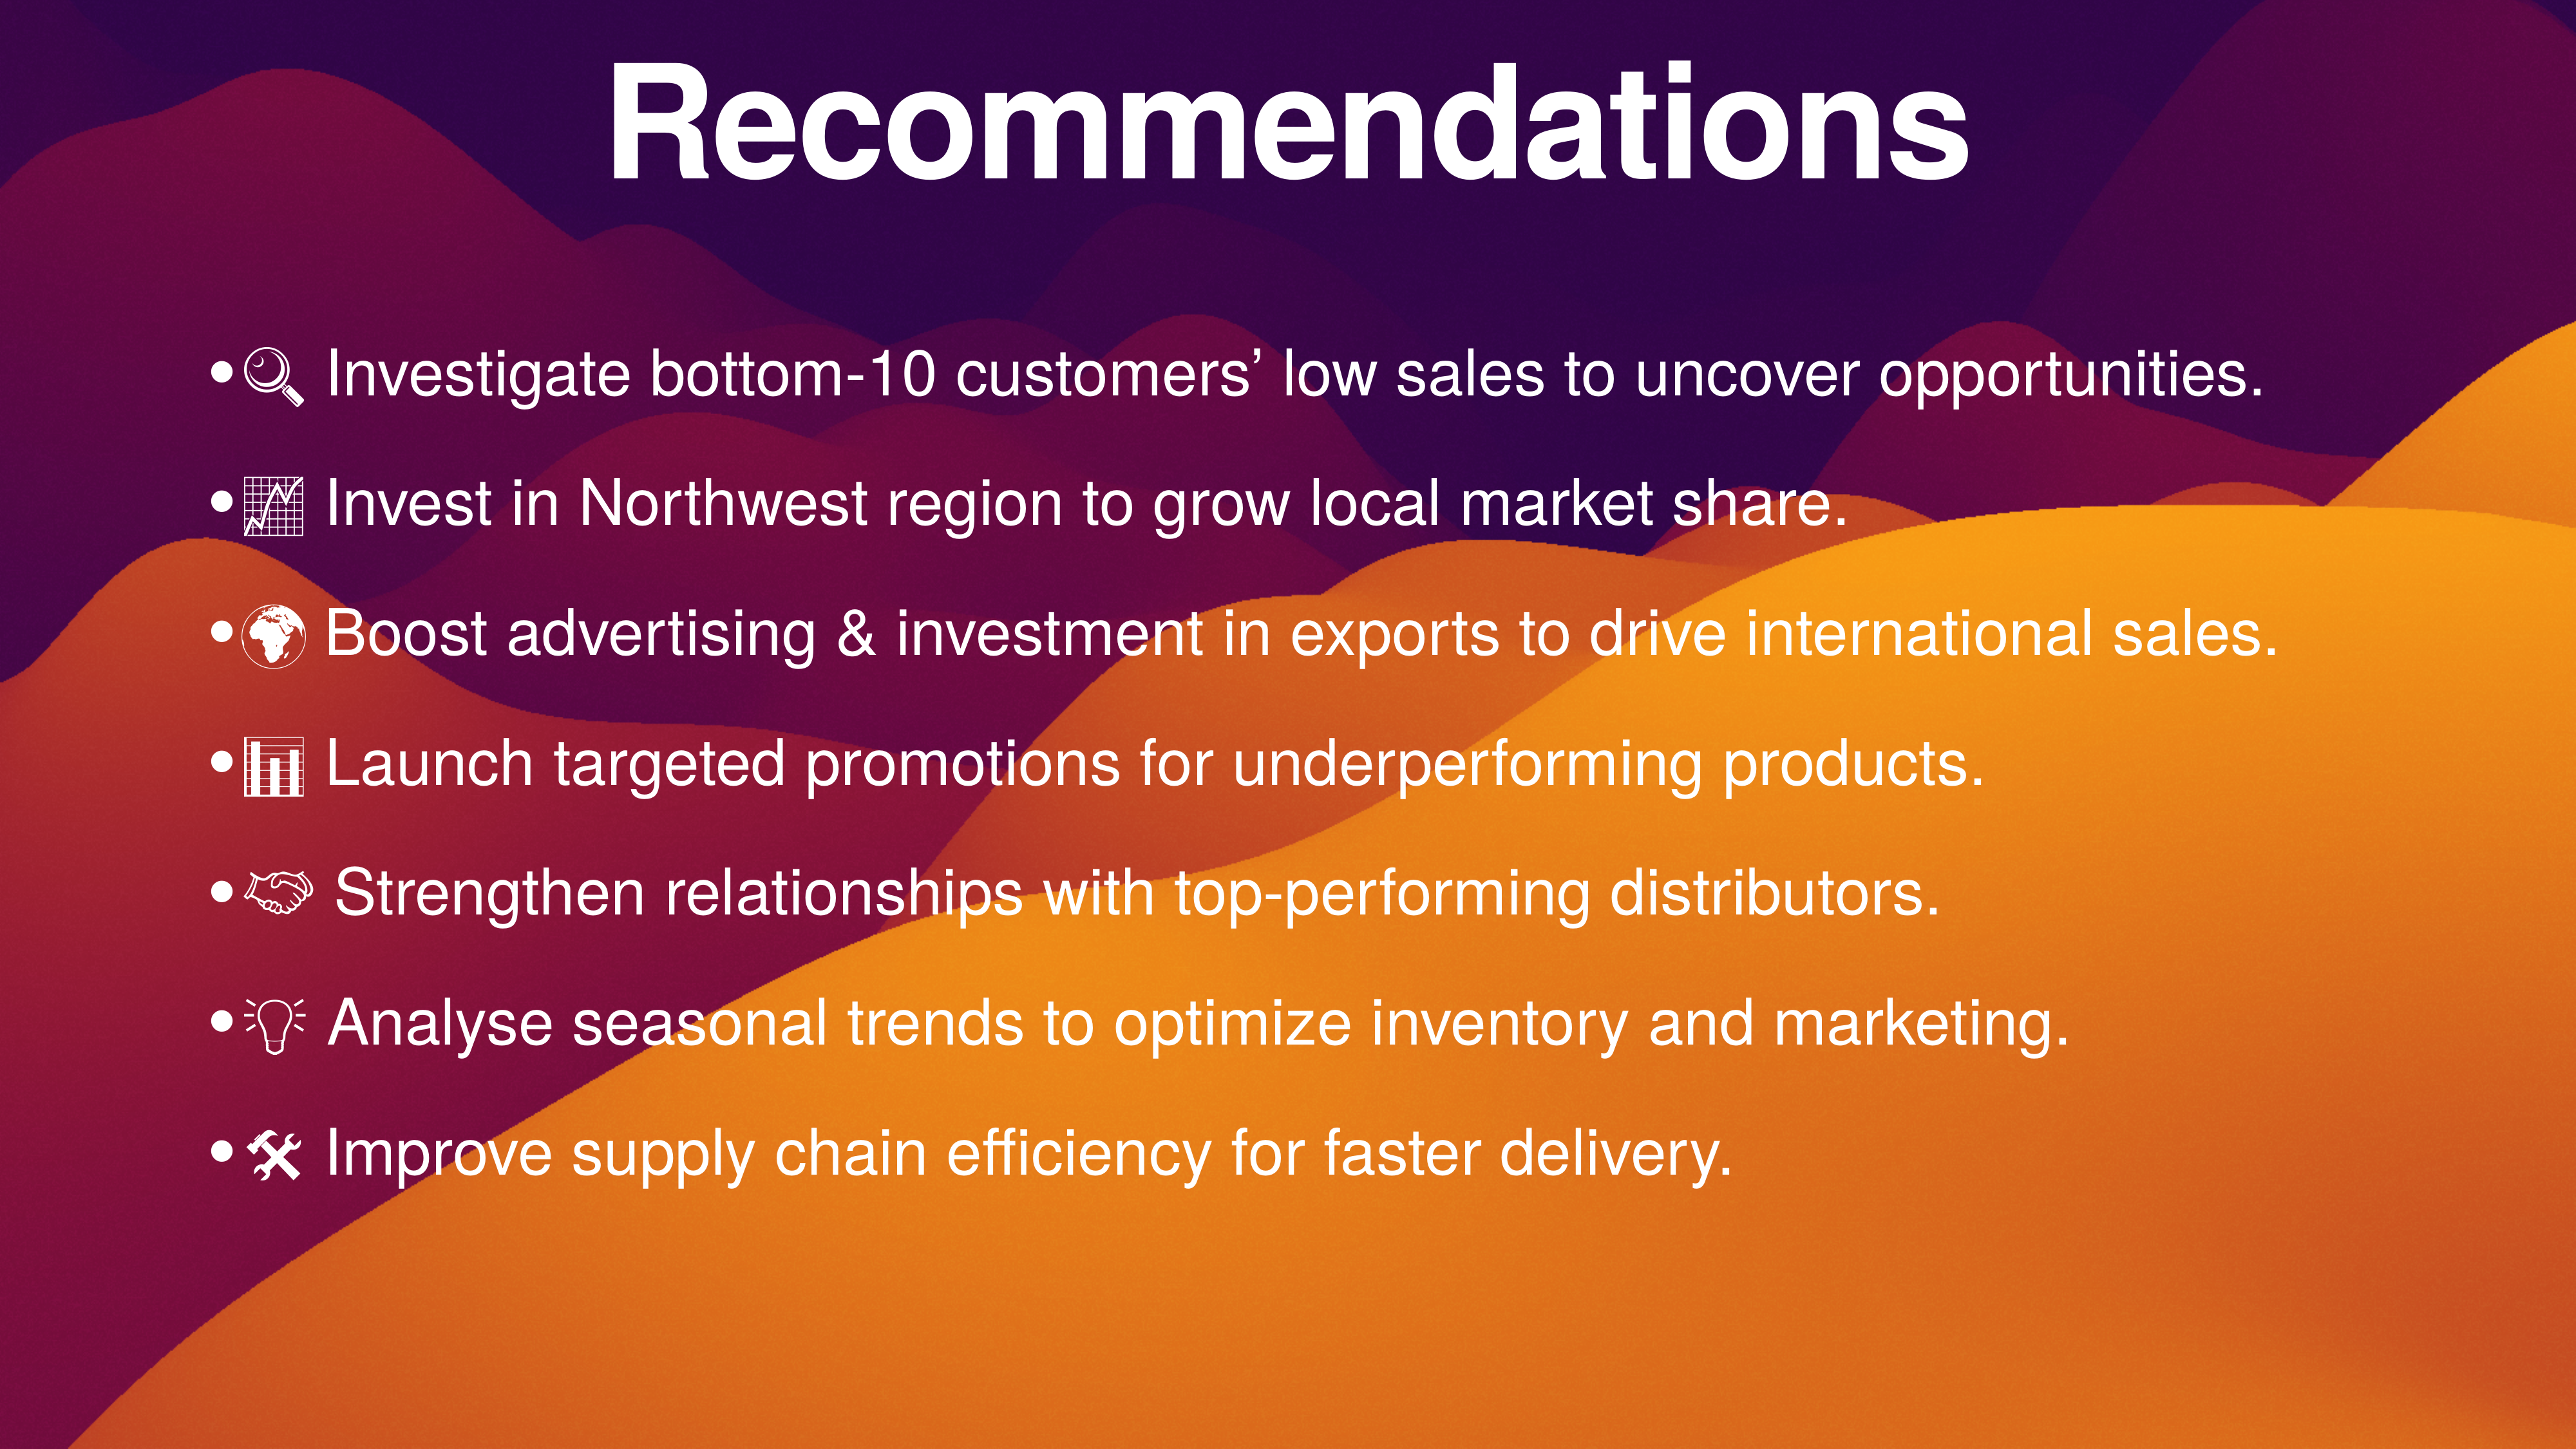

Recommendations

🔍 Investigate bottom-10 customers’ low sales to uncover opportunities.
📈 Invest in Northwest region to grow local market share.
🌍 Boost advertising & investment in exports to drive international sales.
📊 Launch targeted promotions for underperforming products.
🤝 Strengthen relationships with top-performing distributors.
💡 Analyse seasonal trends to optimize inventory and marketing.
🛠 Improve supply chain efficiency for faster delivery.